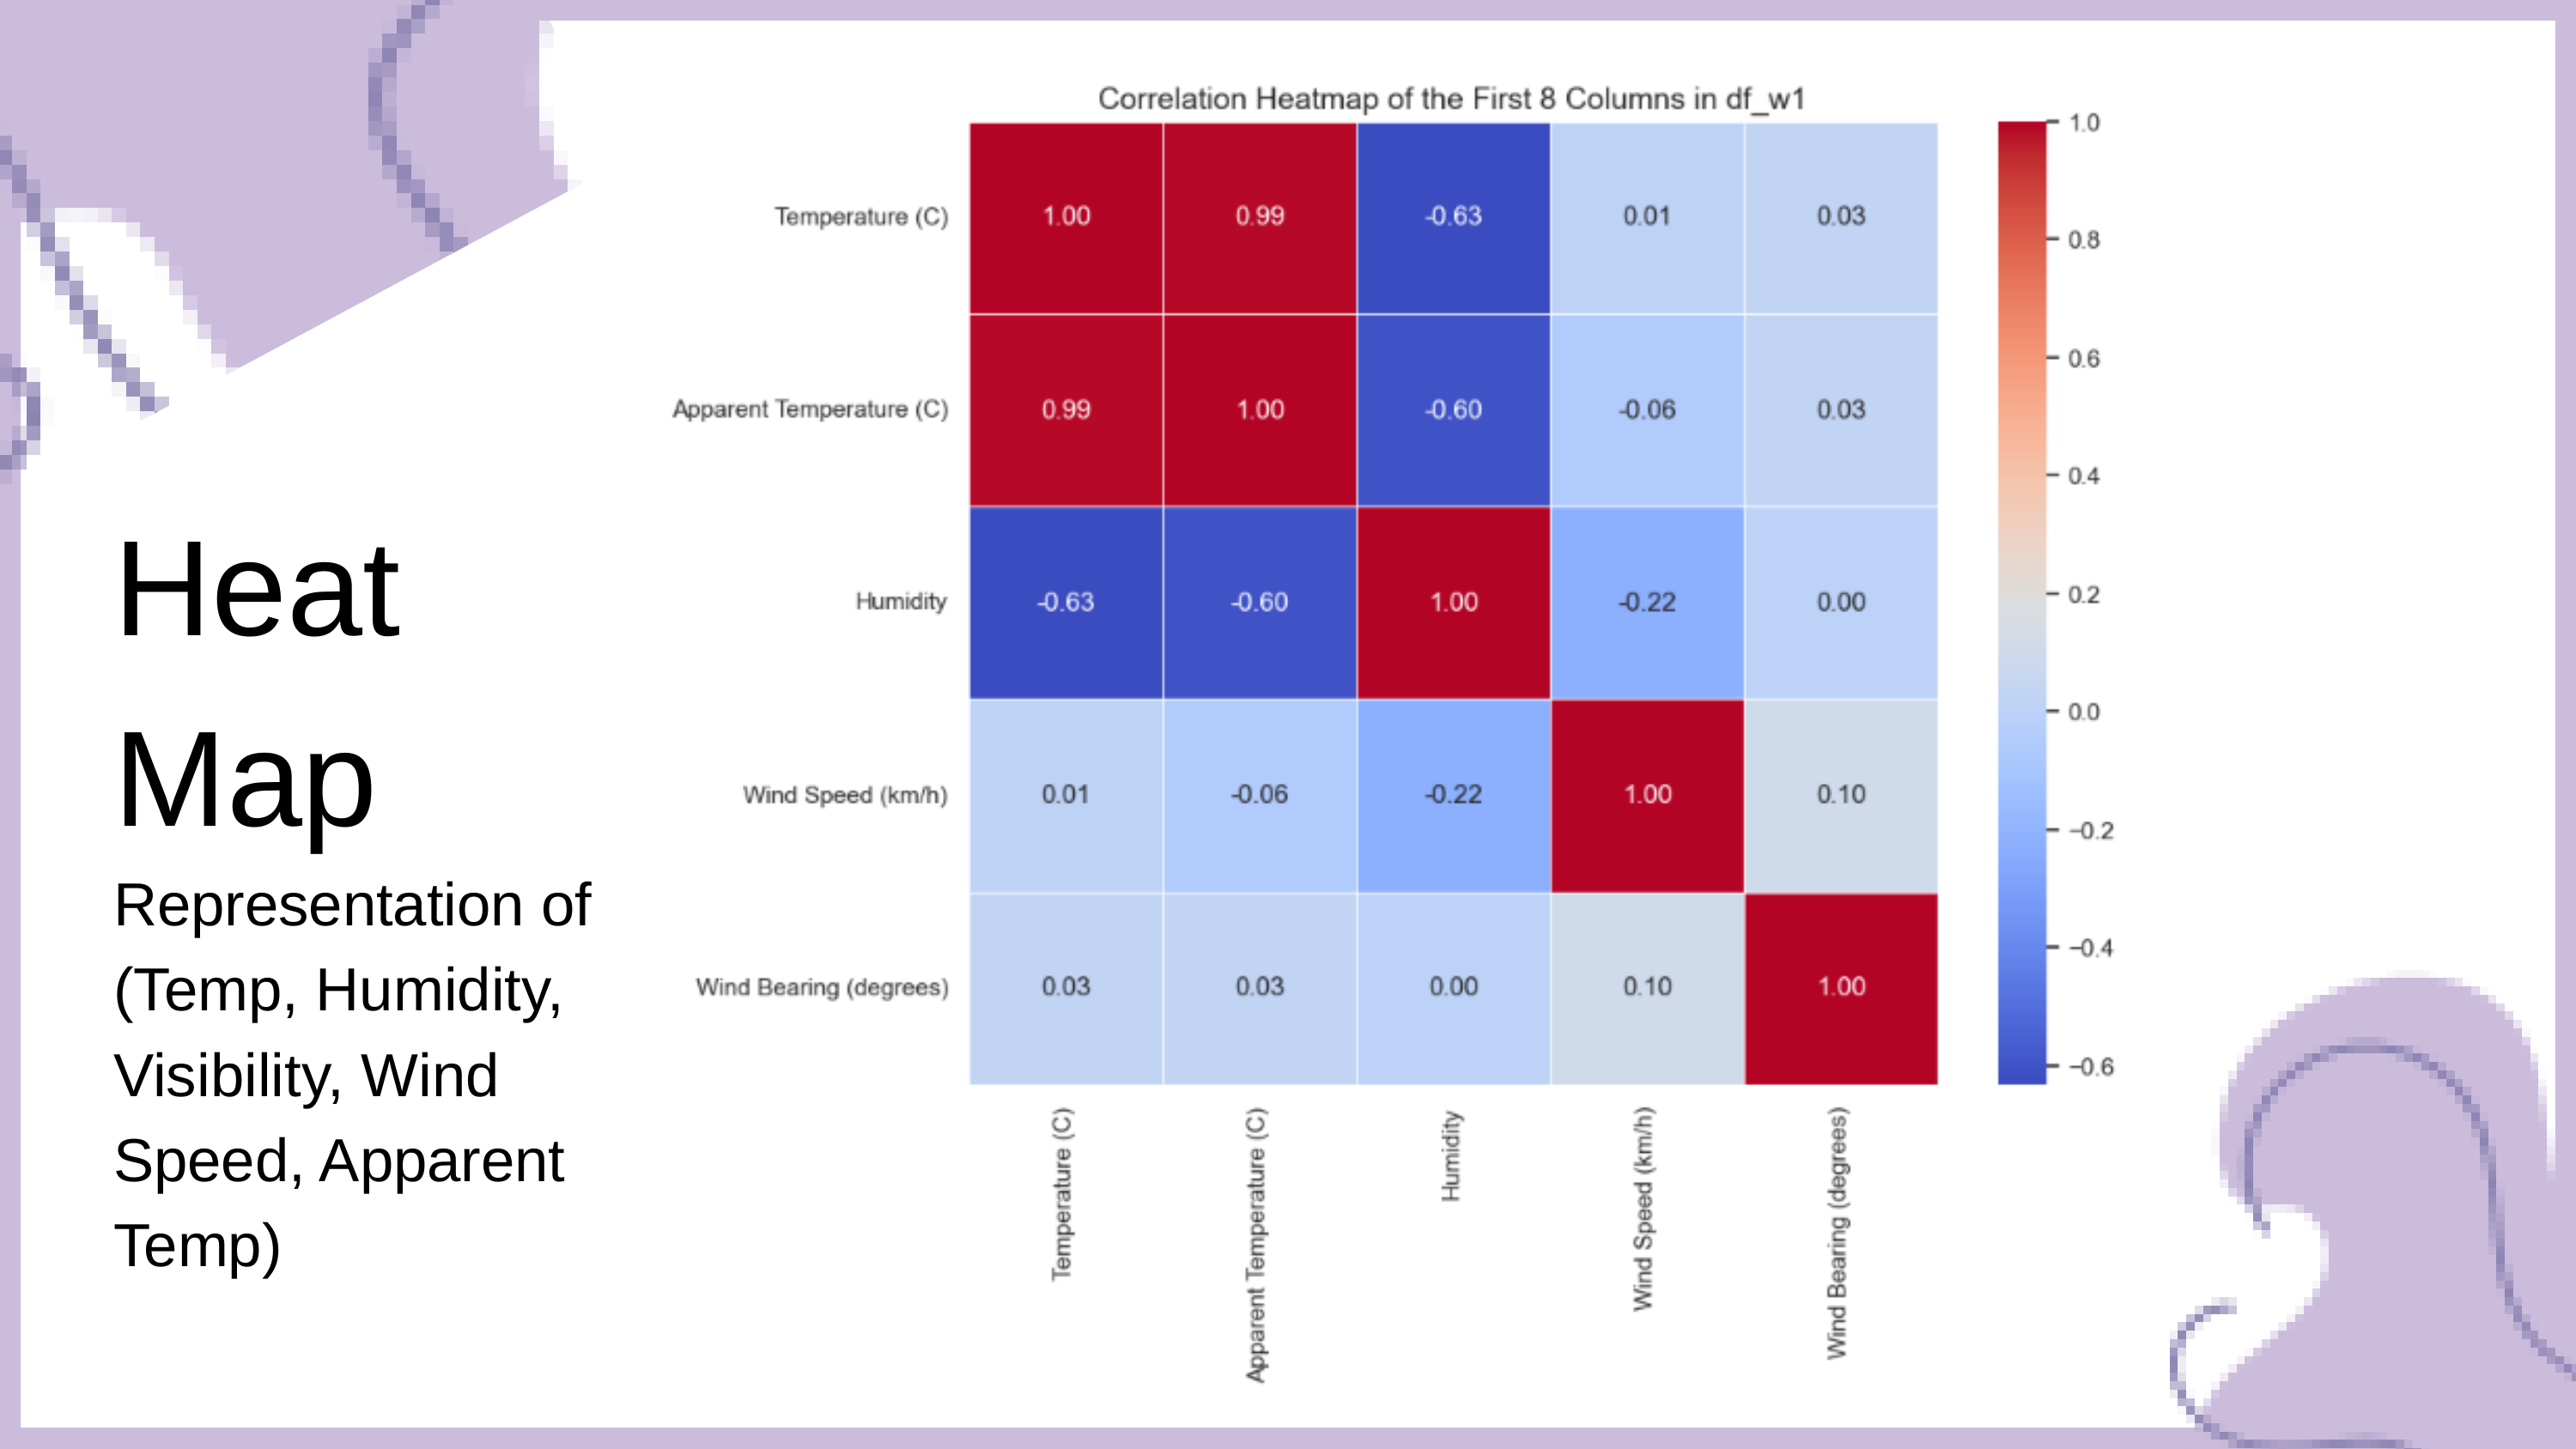

Heat Map
Representation of (Temp, Humidity, Visibility, Wind Speed, Apparent Temp)